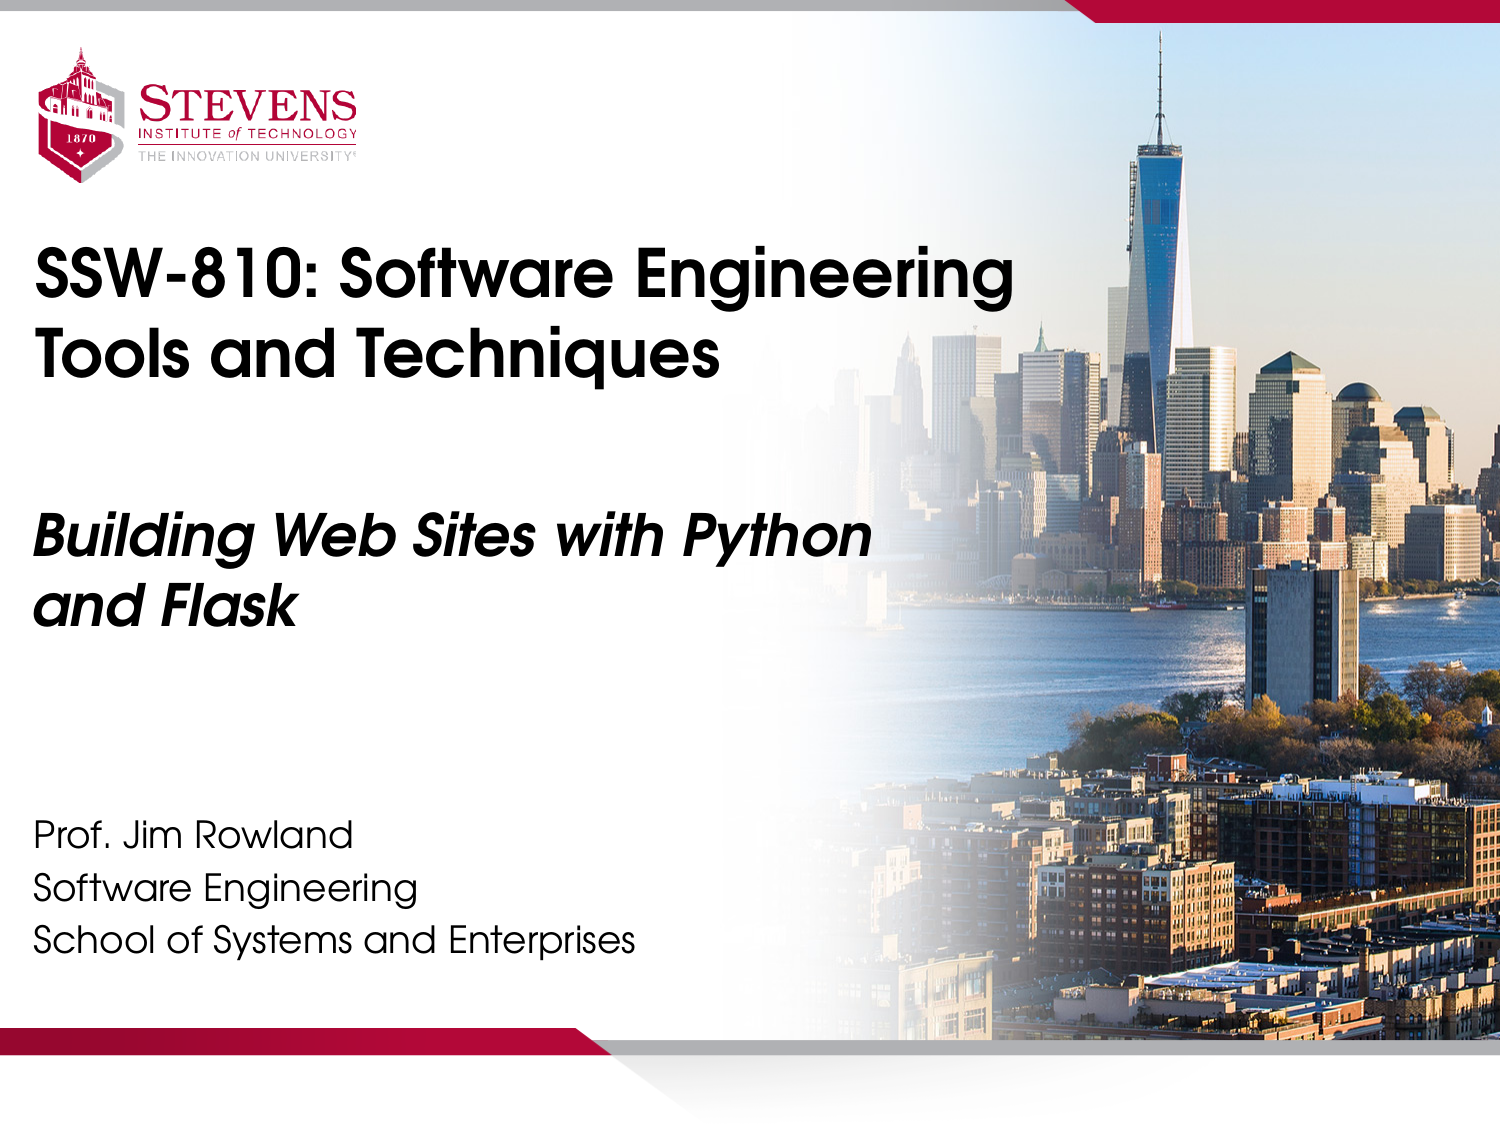

SSW-810: Software Engineering Tools and Techniques
Building Web Sites with Python and Flask
Prof. Jim Rowland
Software Engineering
School of Systems and Enterprises